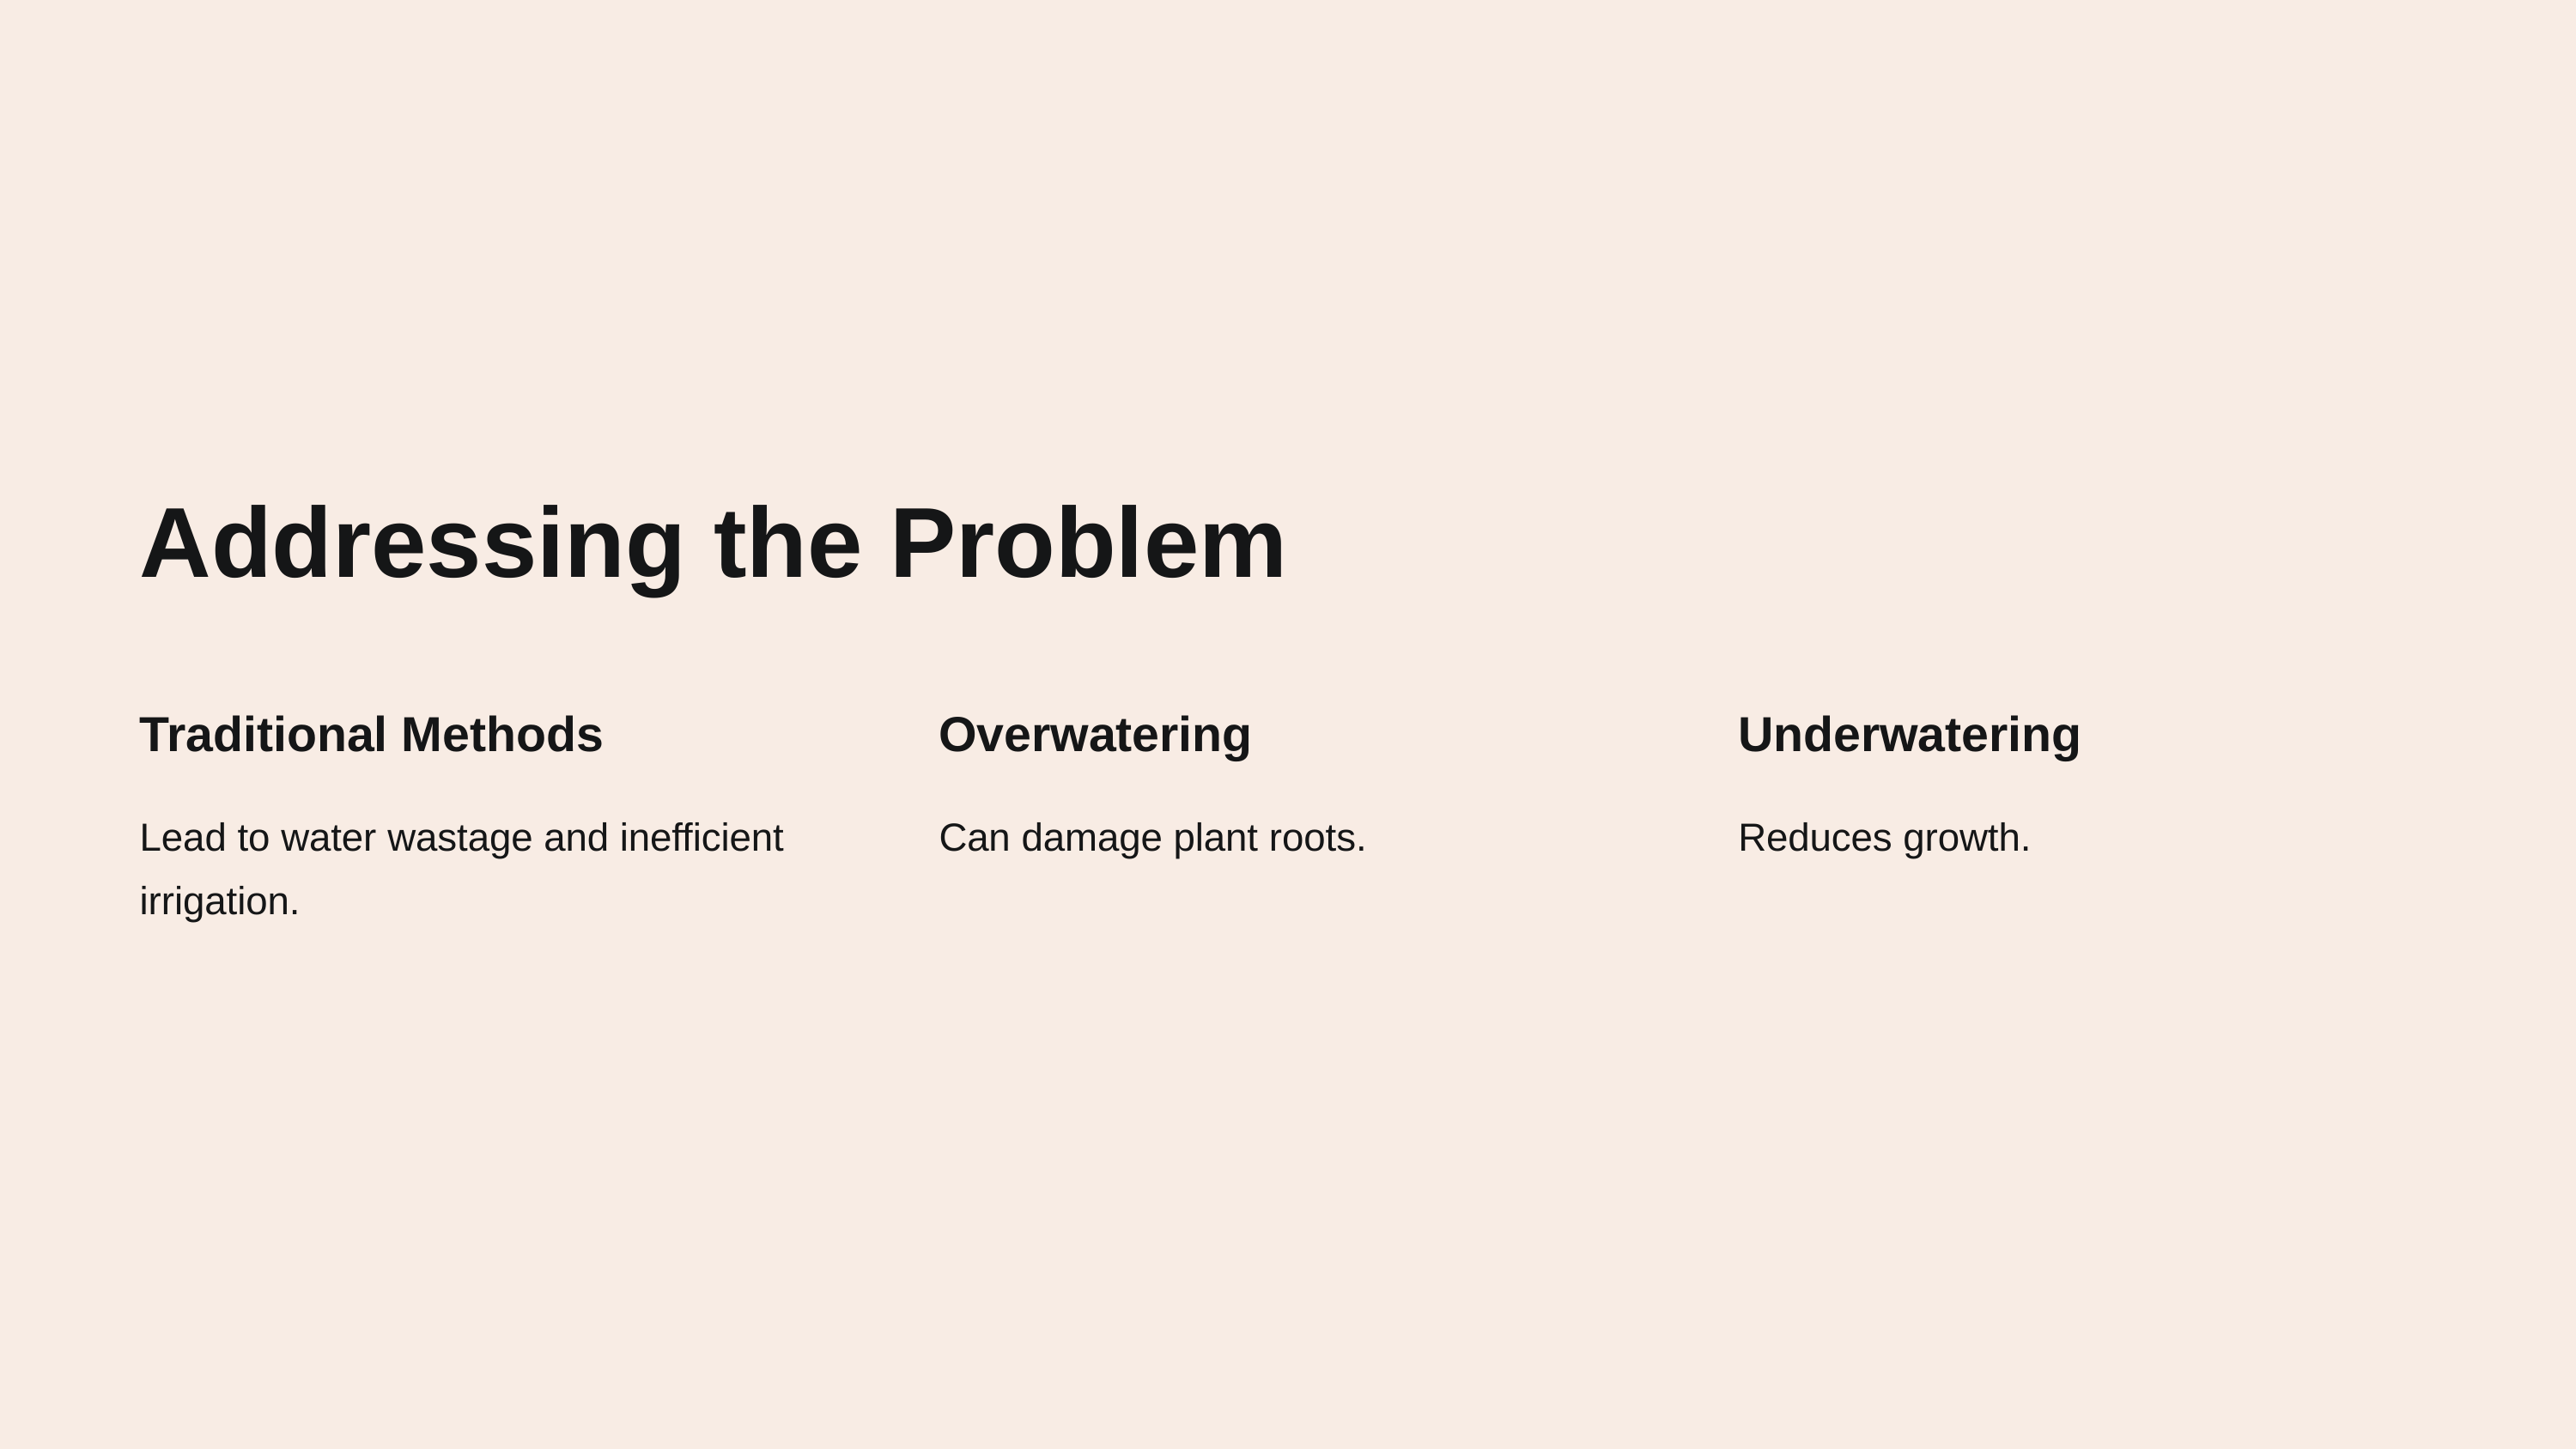

Addressing the Problem

Traditional Methods

Overwatering

Underwatering

Reduces growth.

Lead to water wastage and inefficient irrigation.

Can damage plant roots.